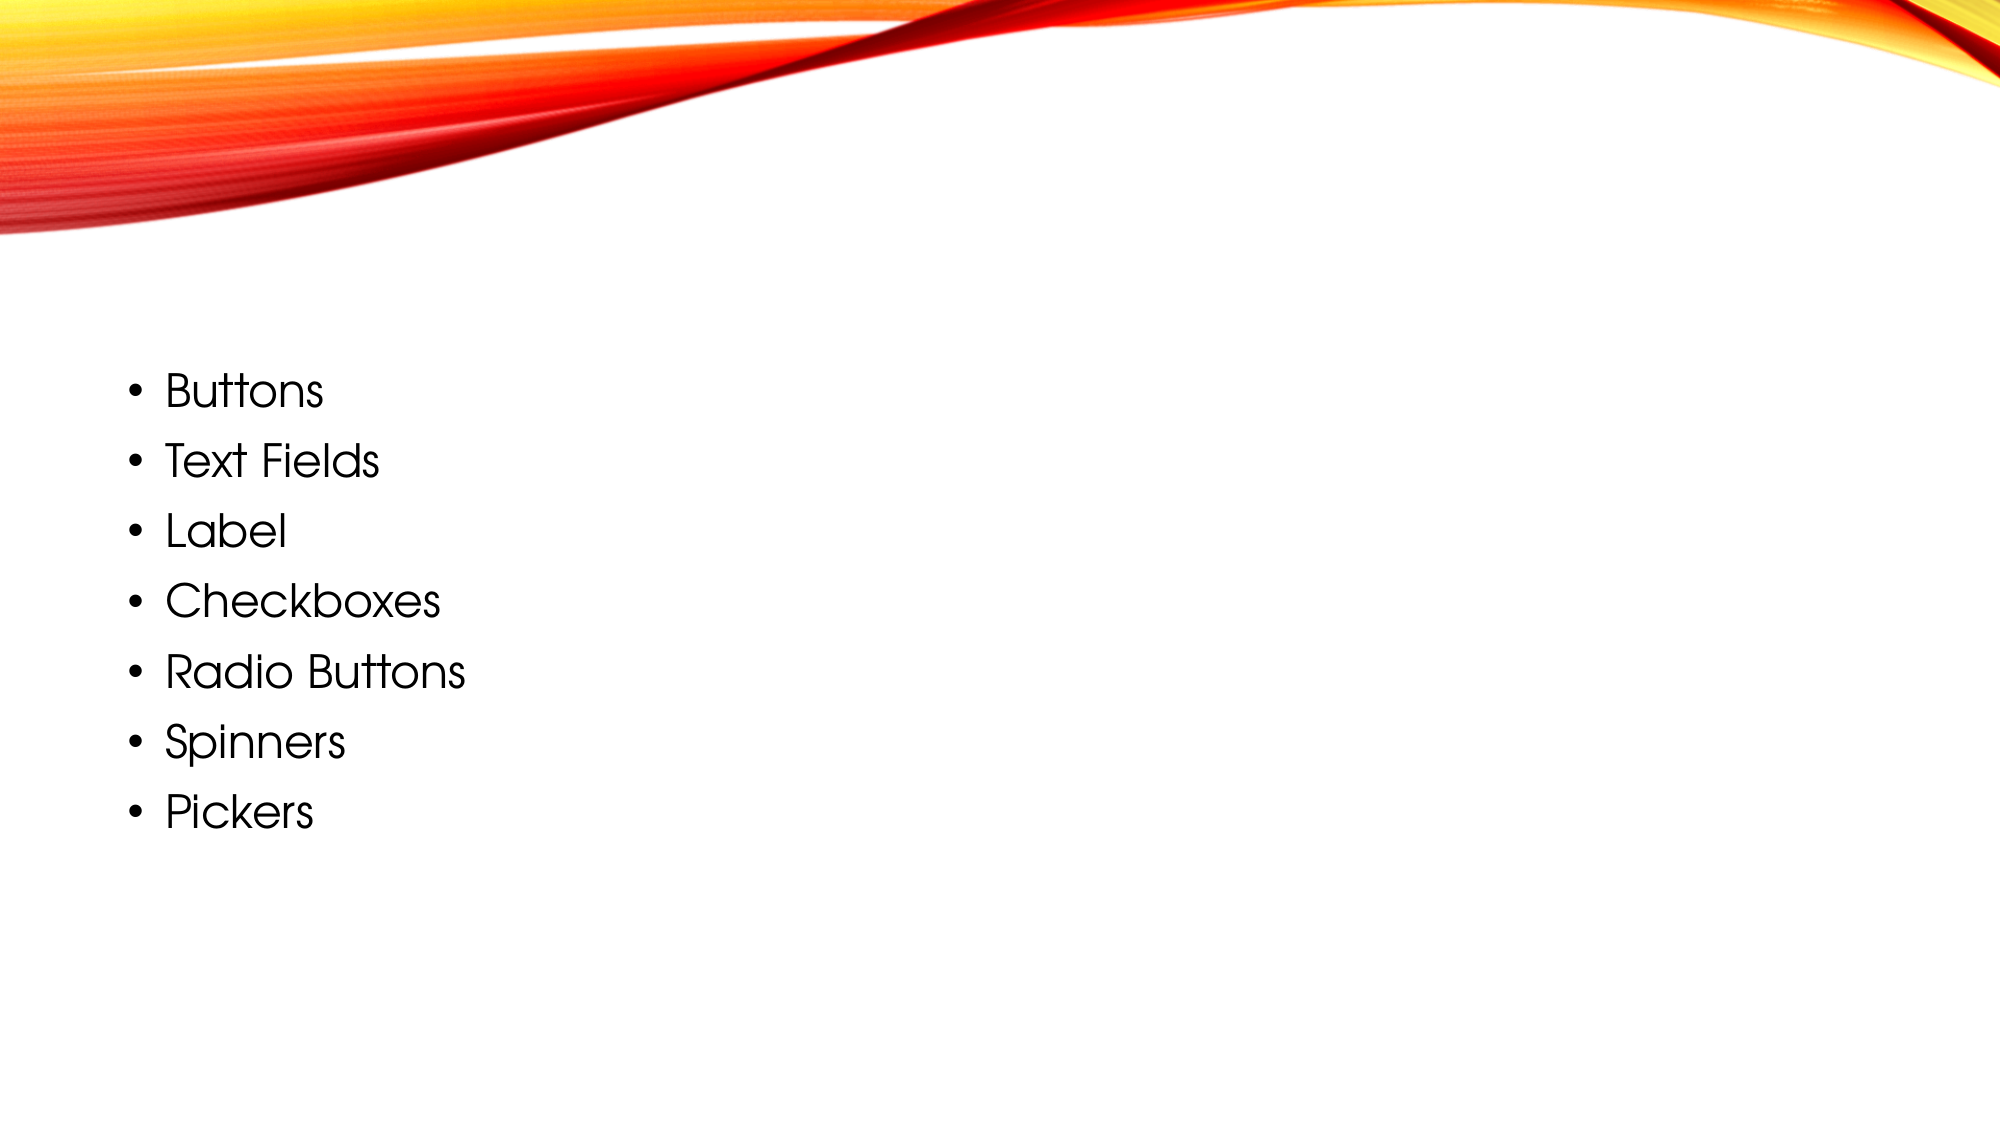

#
Buttons
Text Fields
Label
Checkboxes
Radio Buttons
Spinners
Pickers